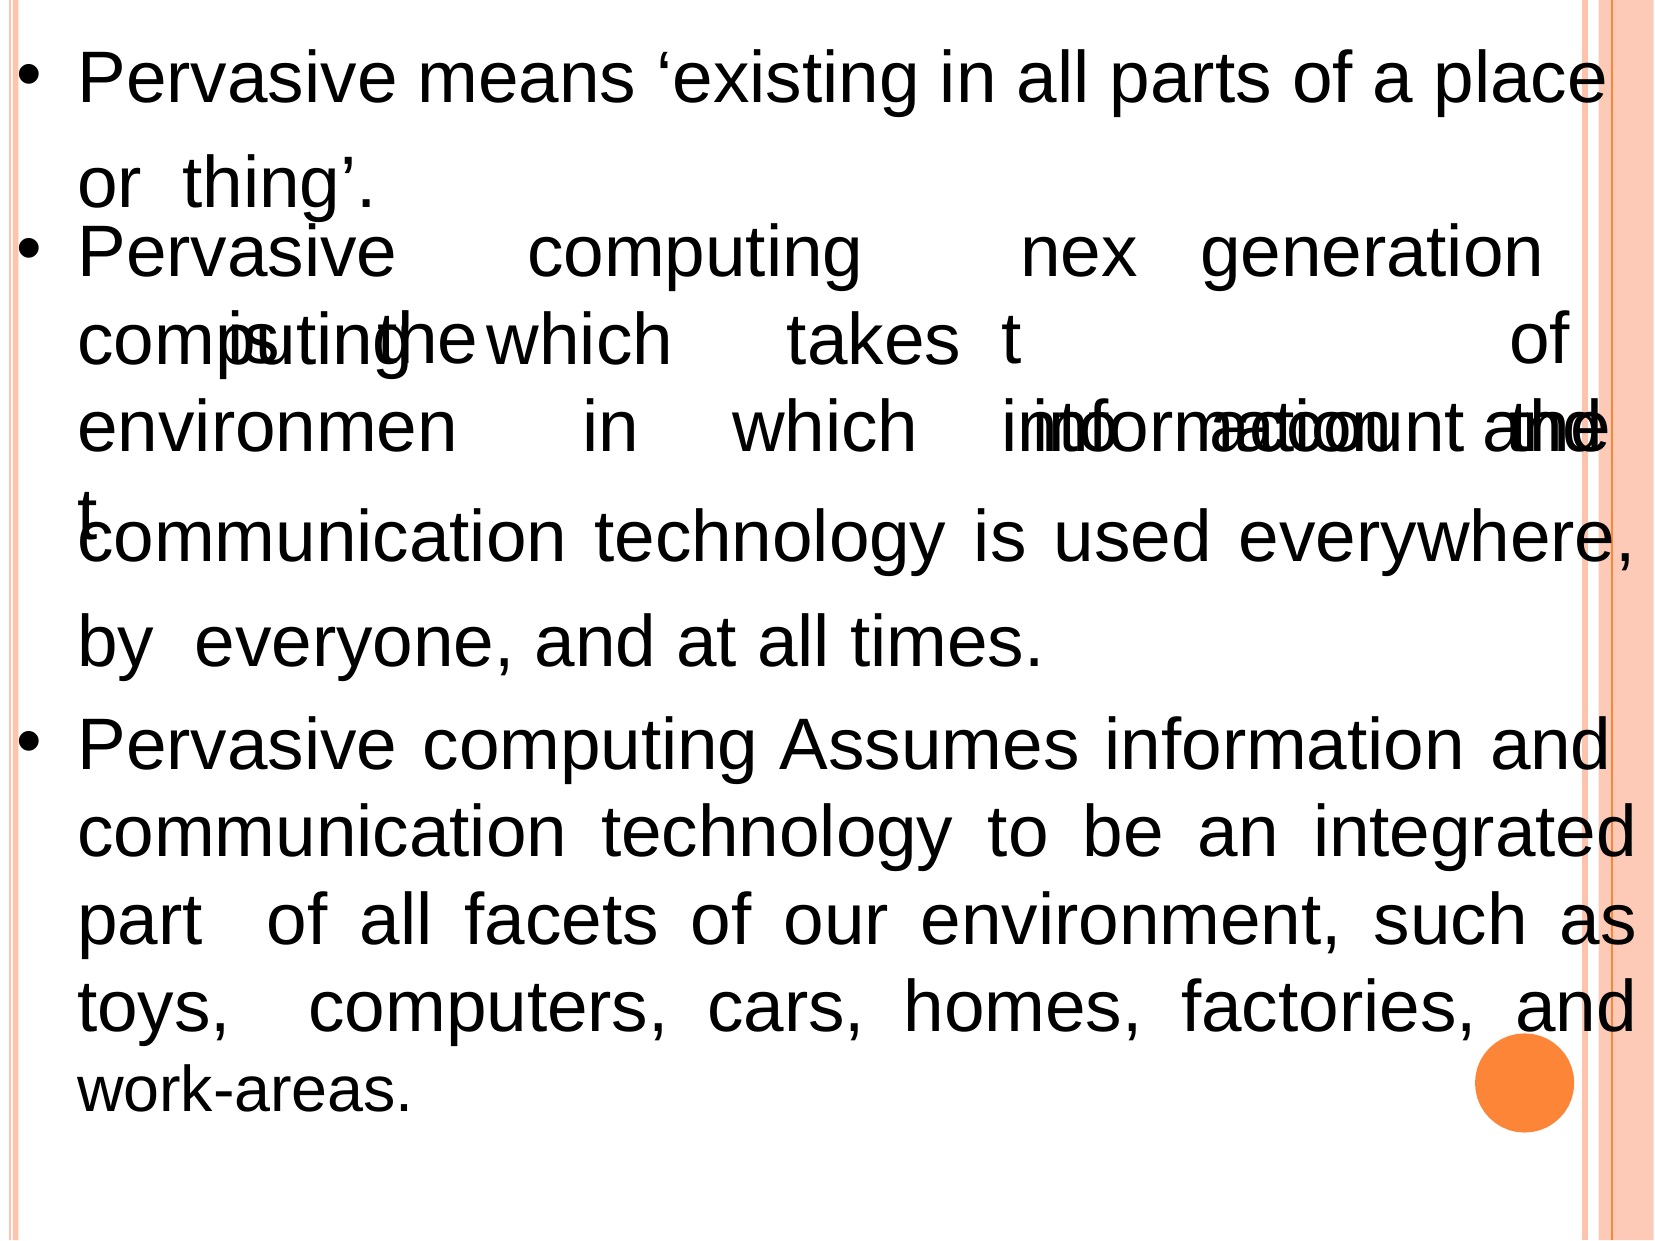

Pervasive means ‘existing in all parts of a place or  thing’.
Pervasive	computing	is	the
next  into
generation		of  account	the
computing  environment
which	takes
in	which	information	and
communication technology is used everywhere, by  everyone, and at all times.
Pervasive computing Assumes information and  communication technology to be an integrated part  of all facets of our environment, such as toys,  computers, cars, homes, factories, and work-areas.